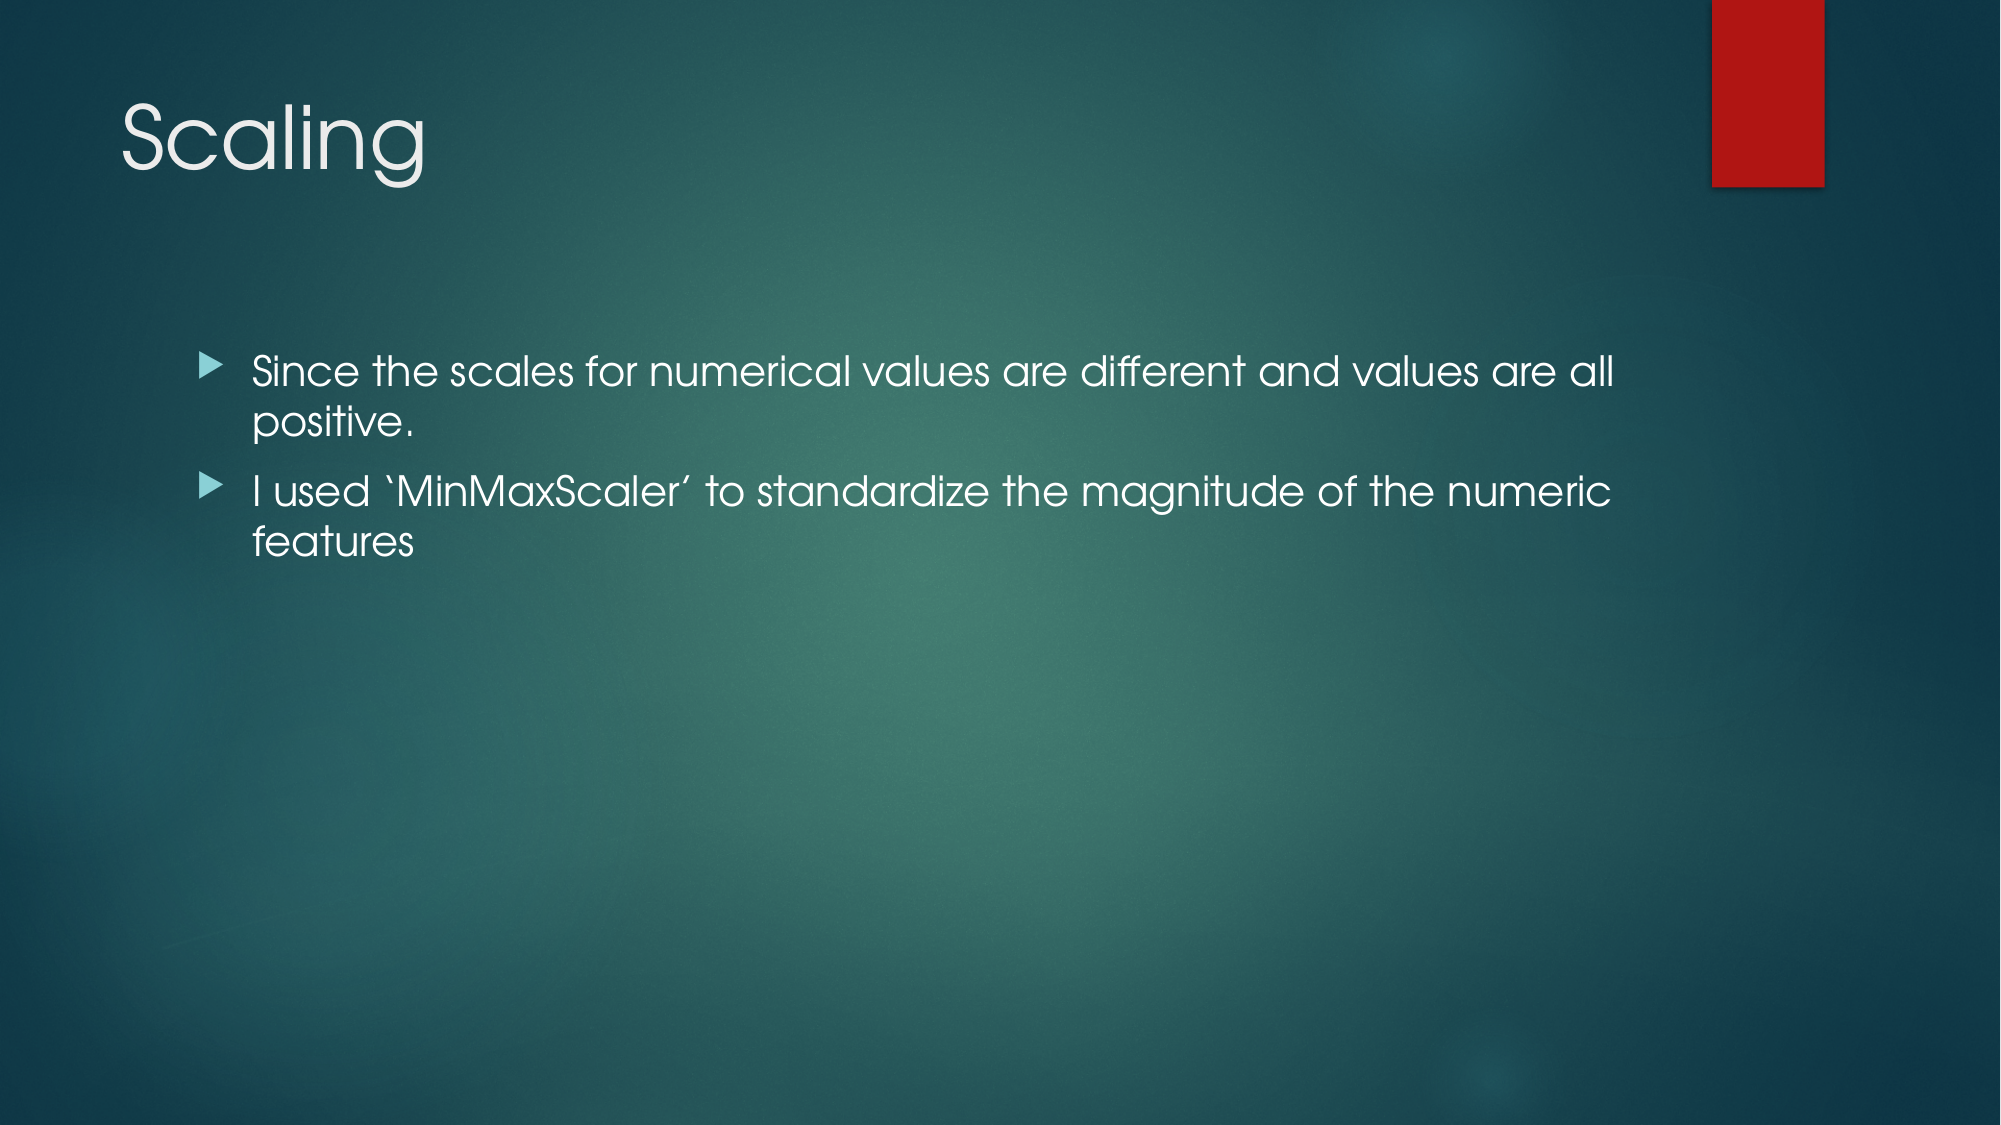

# Scaling
Since the scales for numerical values are different and values are all positive.
I used ‘MinMaxScaler’ to standardize the magnitude of the numeric features